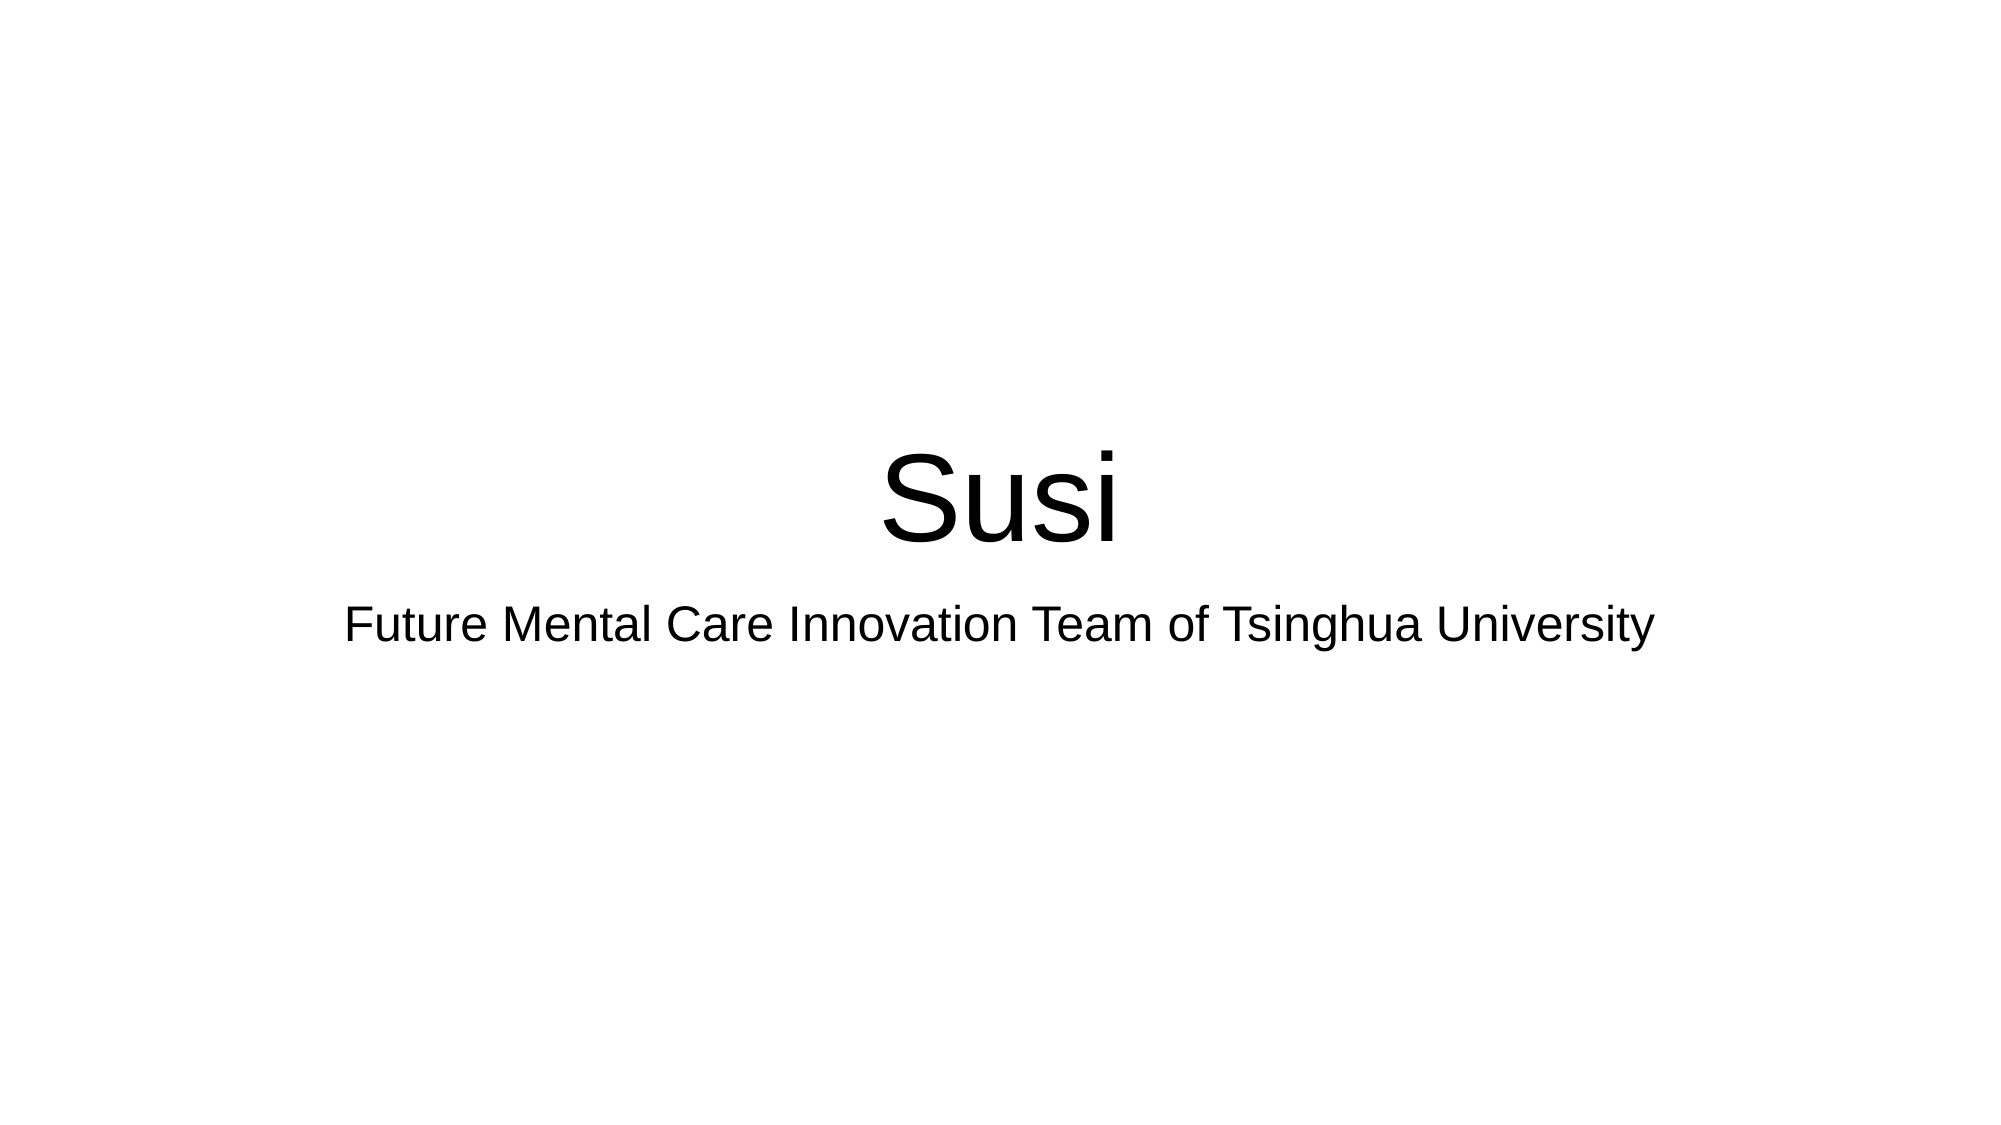

# Susi
Future Mental Care Innovation Team of Tsinghua University